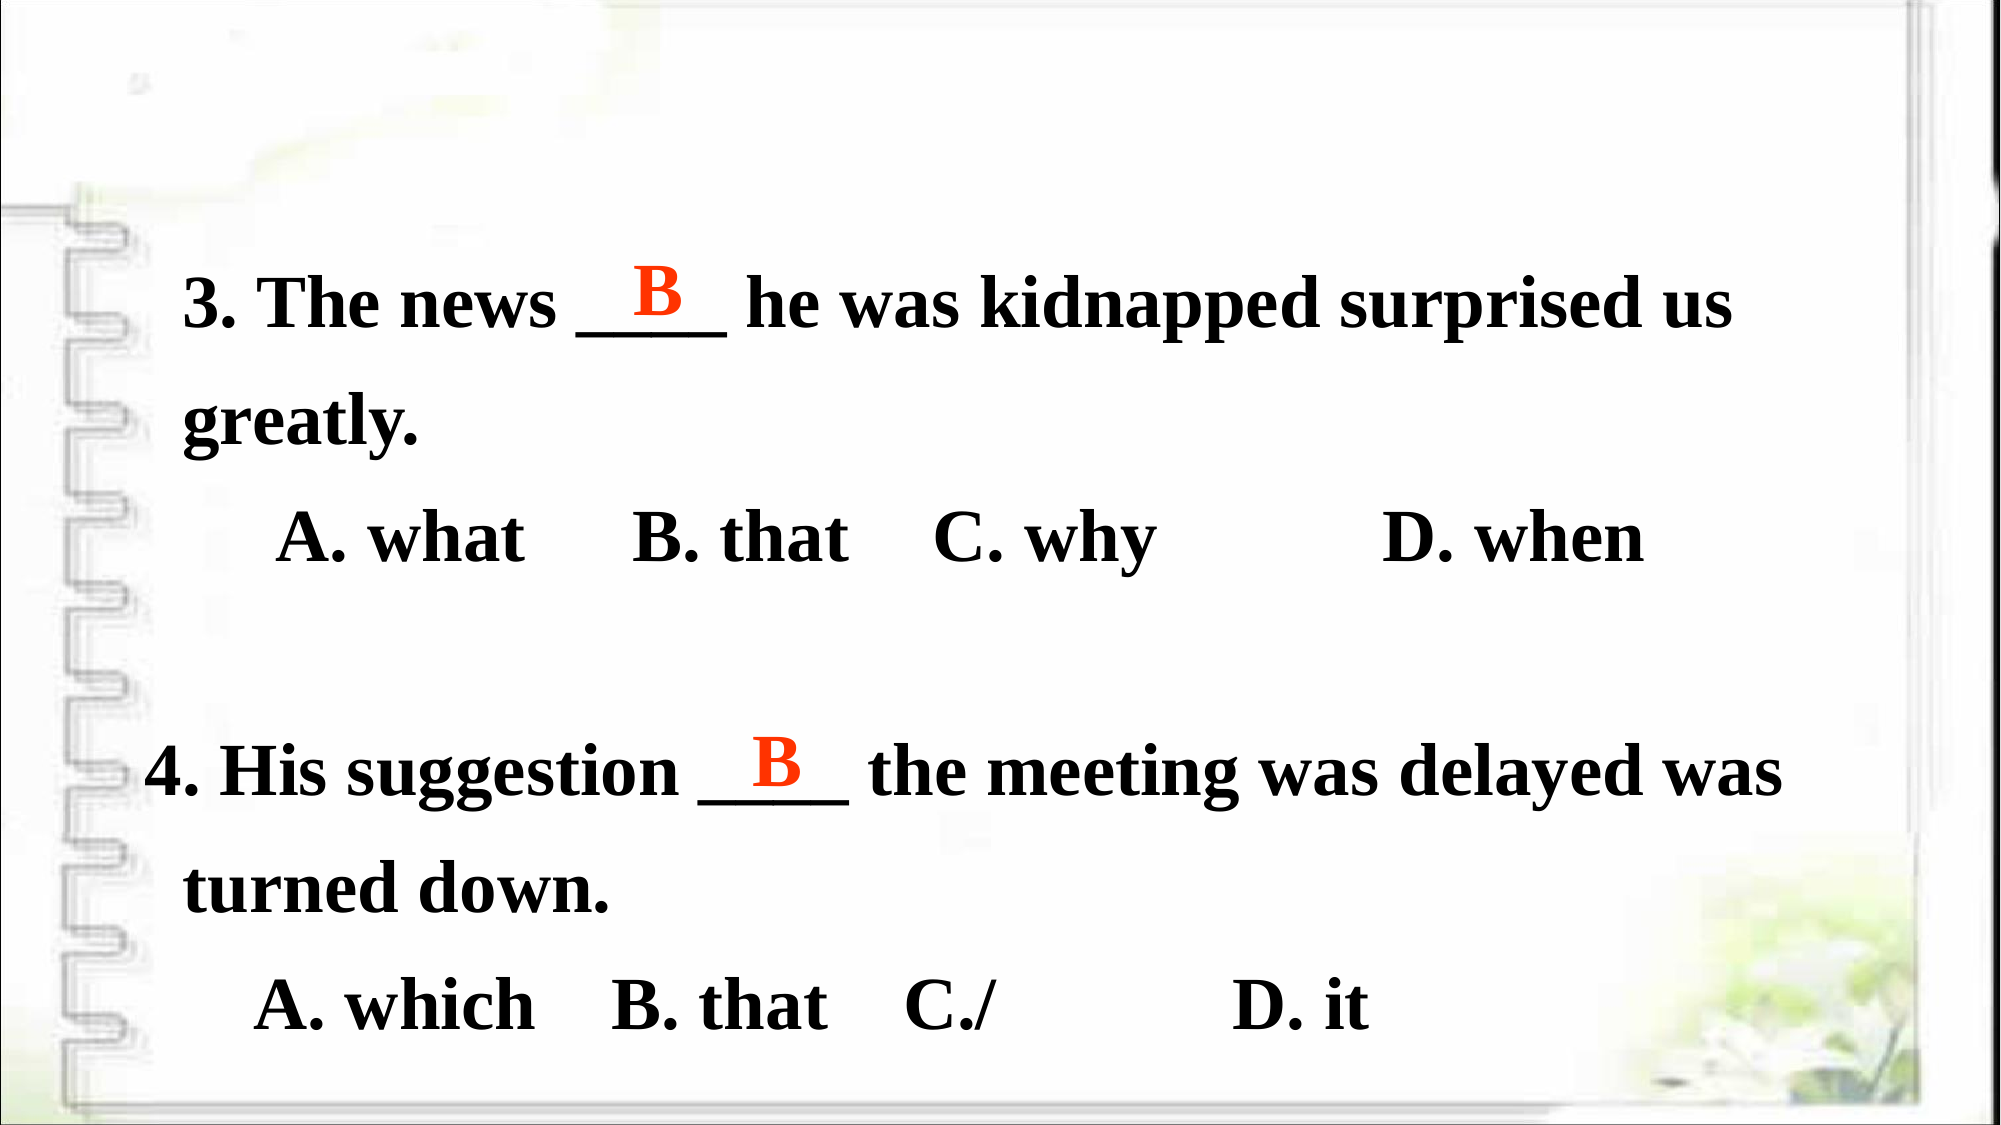

3. The news ____ he was kidnapped surprised us greatly.
　A. what   	B. that   	C. why   		D. when

 4. His suggestion ____ the meeting was delayed was turned down.
    A. which    B. that    C./    		D. it
B
B